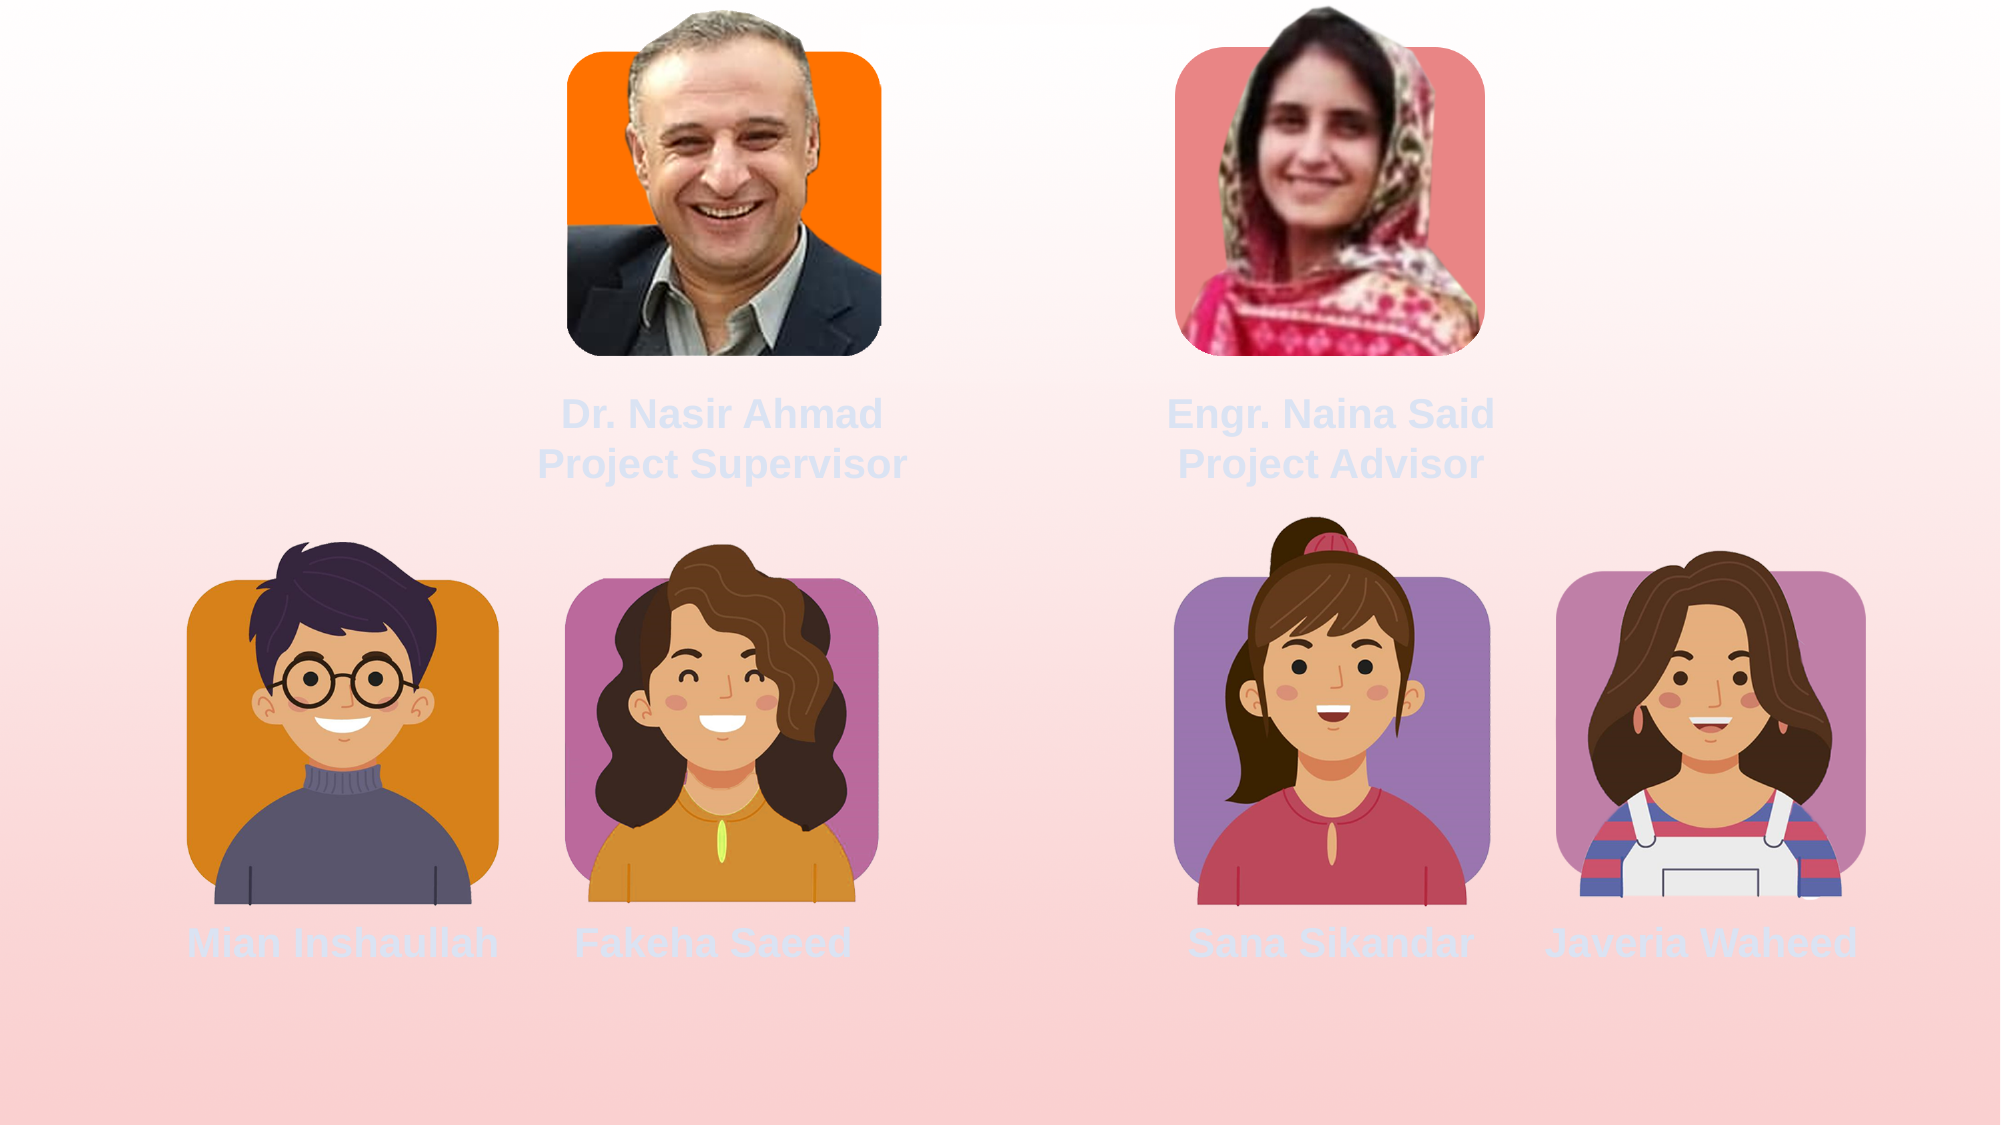

Dr. Nasir Ahmad
Project Supervisor
Engr. Naina Said
Project Advisor
Mian Inshaullah
Fakeha Saeed
Sana Sikandar
Javeria Waheed